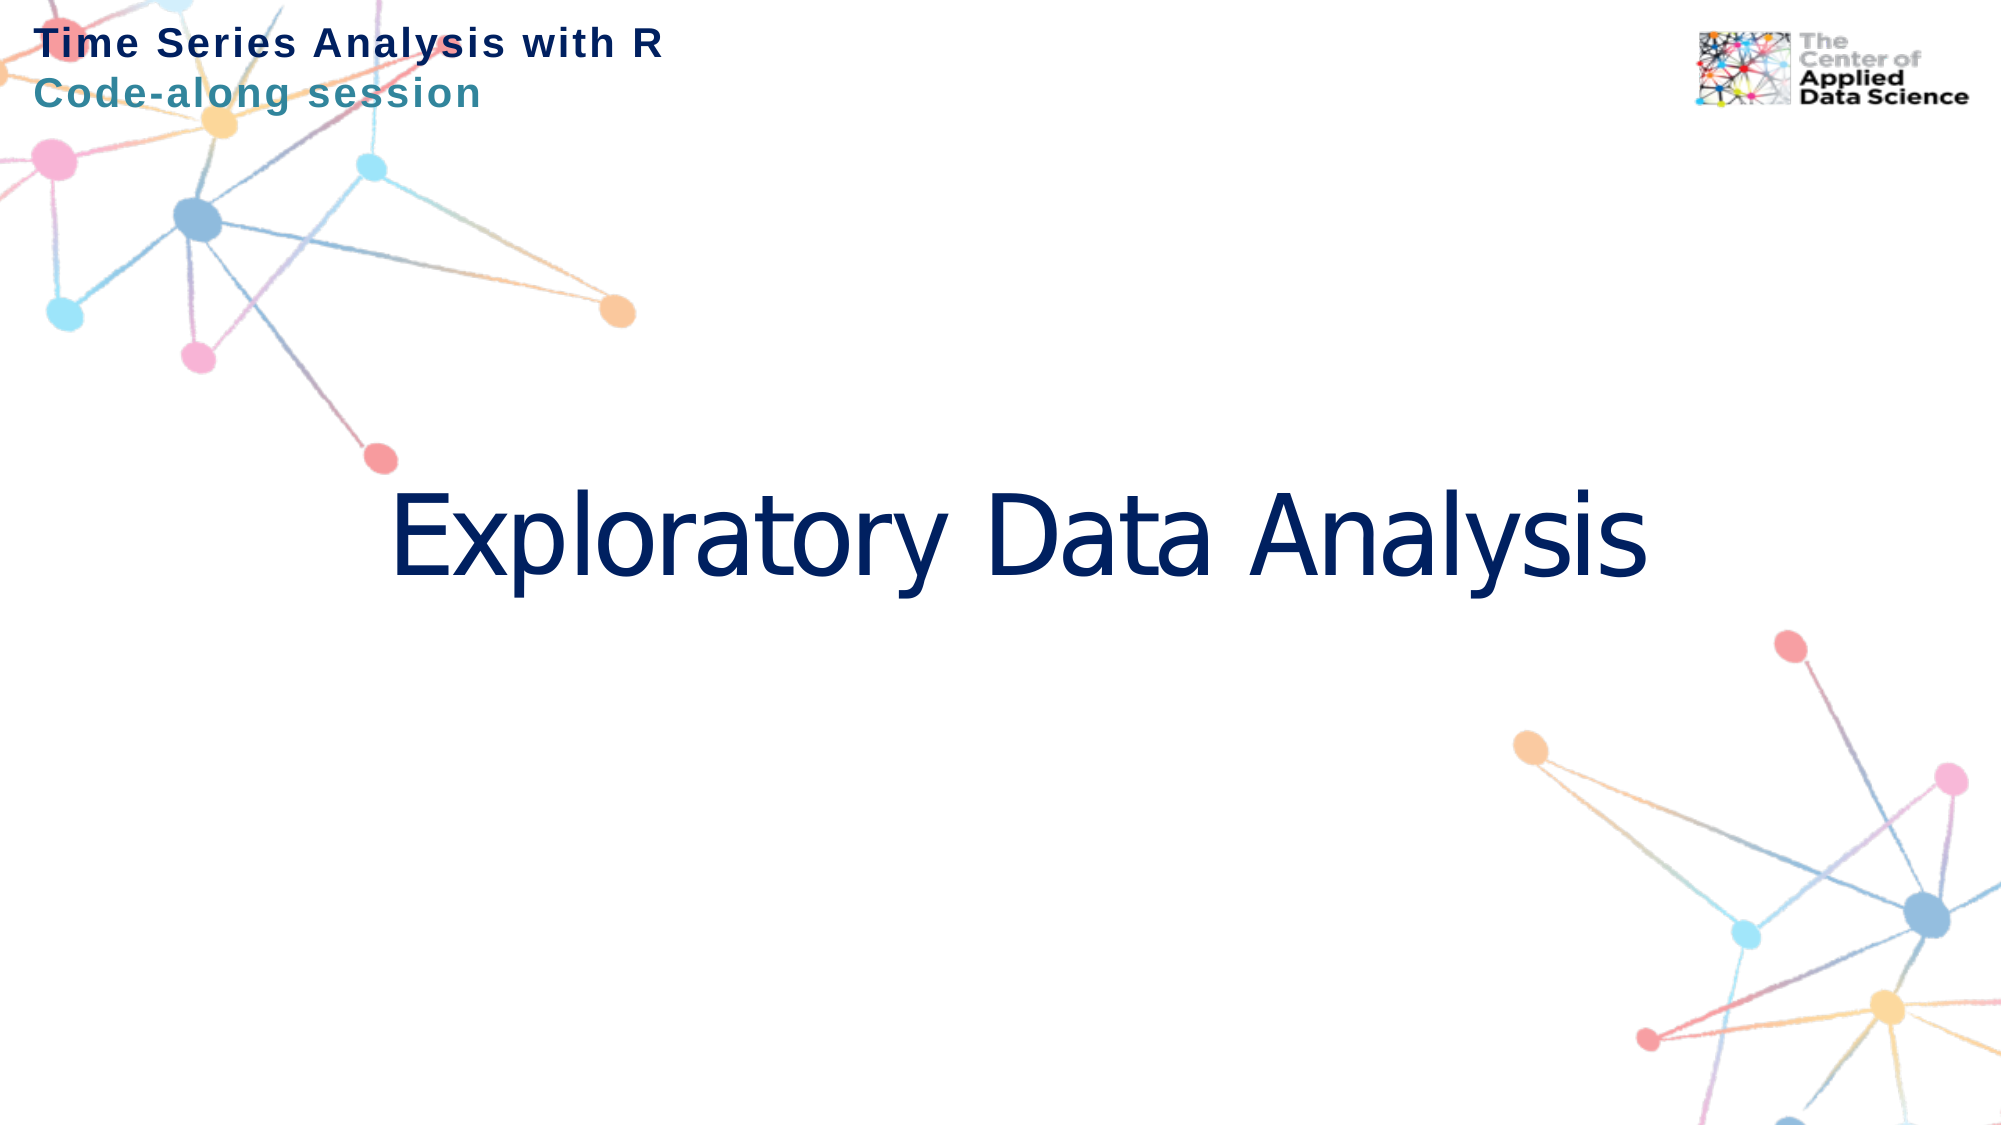

Time Series Analysis with R
Code-along session
# Exploratory Data Analysis